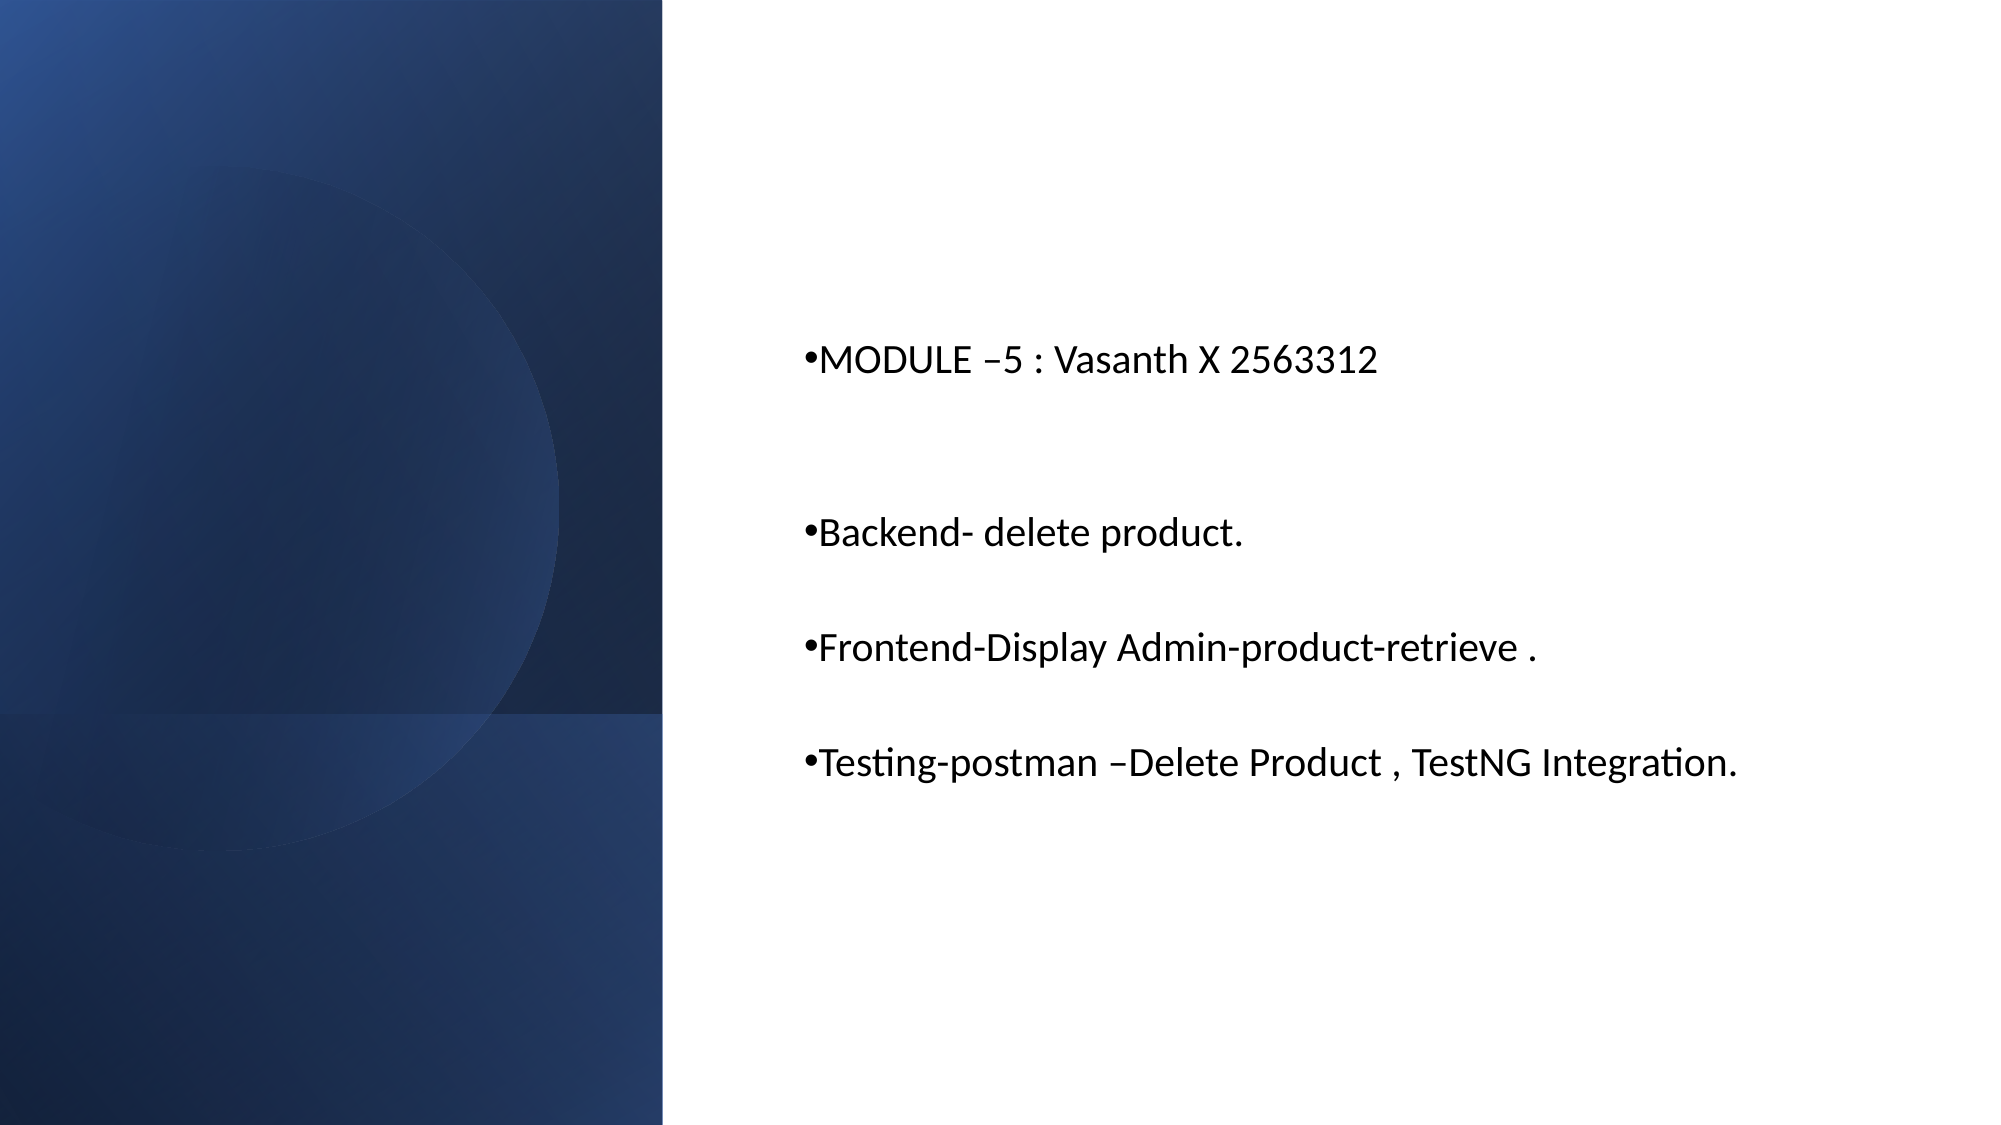

MODULE –5 : Vasanth X 2563312

Backend- delete product.

Frontend-Display Admin-product-retrieve .

Testing-postman –Delete Product , TestNG Integration.